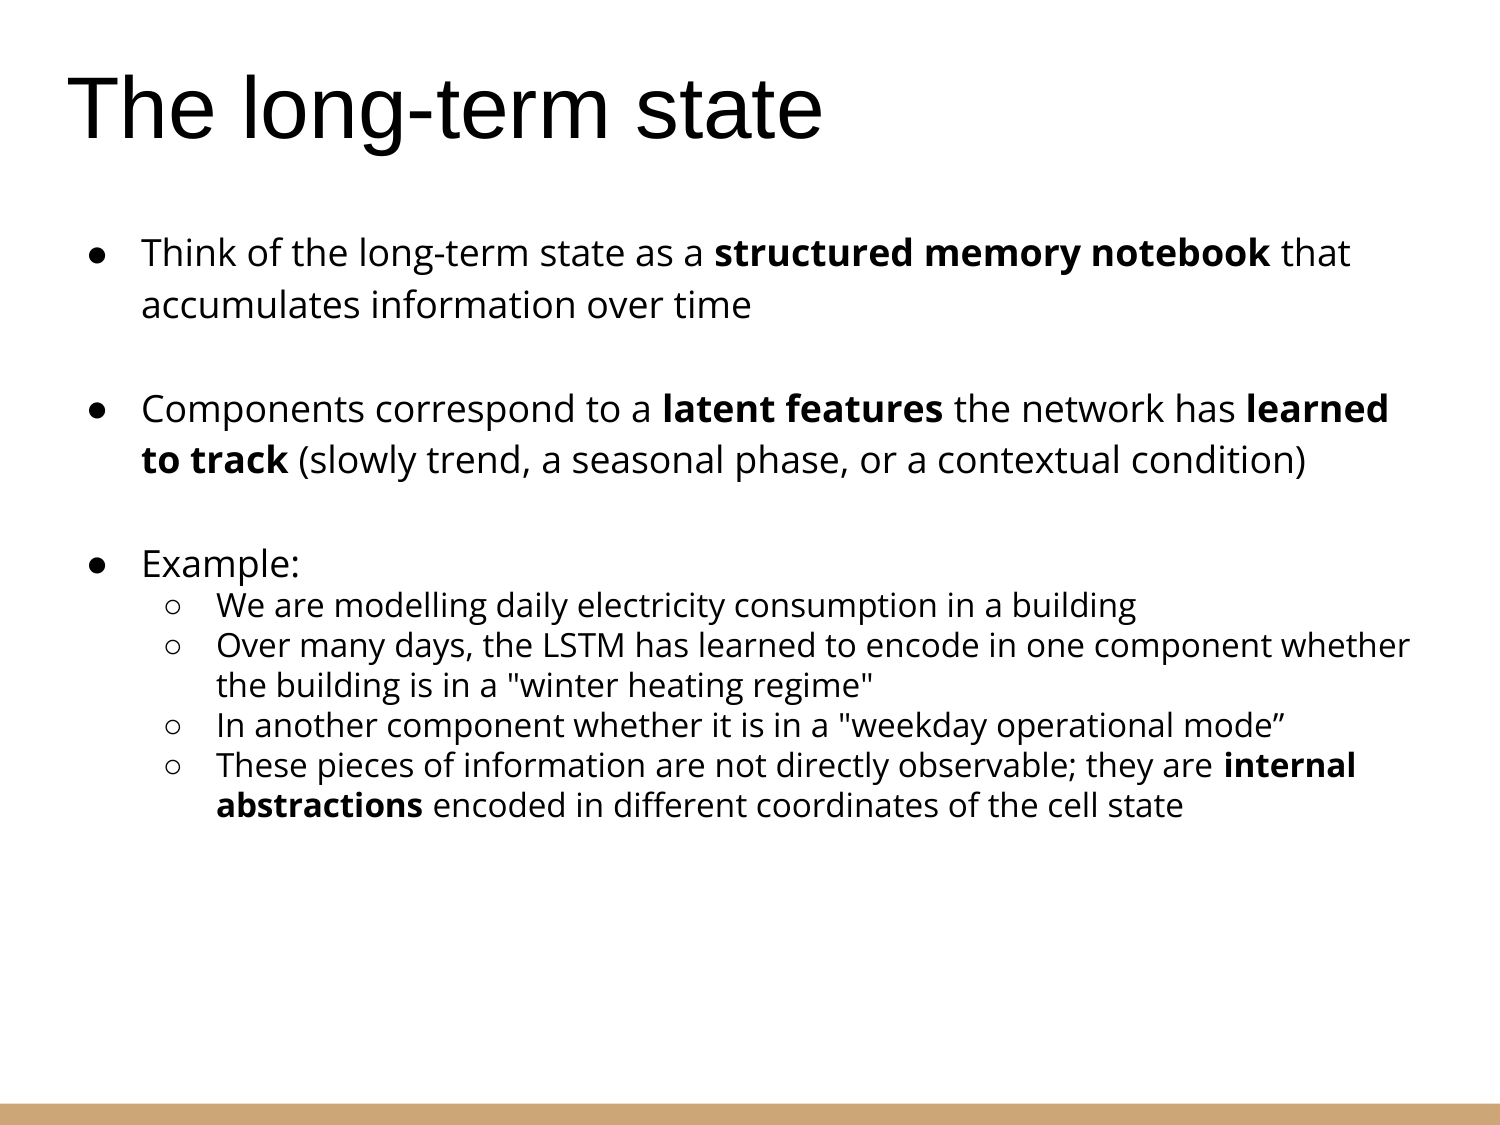

The long-term state
Think of the long-term state as a structured memory notebook that accumulates information over time

Components correspond to a latent features the network has learned to track (slowly trend, a seasonal phase, or a contextual condition)

Example:
We are modelling daily electricity consumption in a building
Over many days, the LSTM has learned to encode in one component whether the building is in a "winter heating regime"
In another component whether it is in a "weekday operational mode”
These pieces of information are not directly observable; they are internal abstractions encoded in different coordinates of the cell state